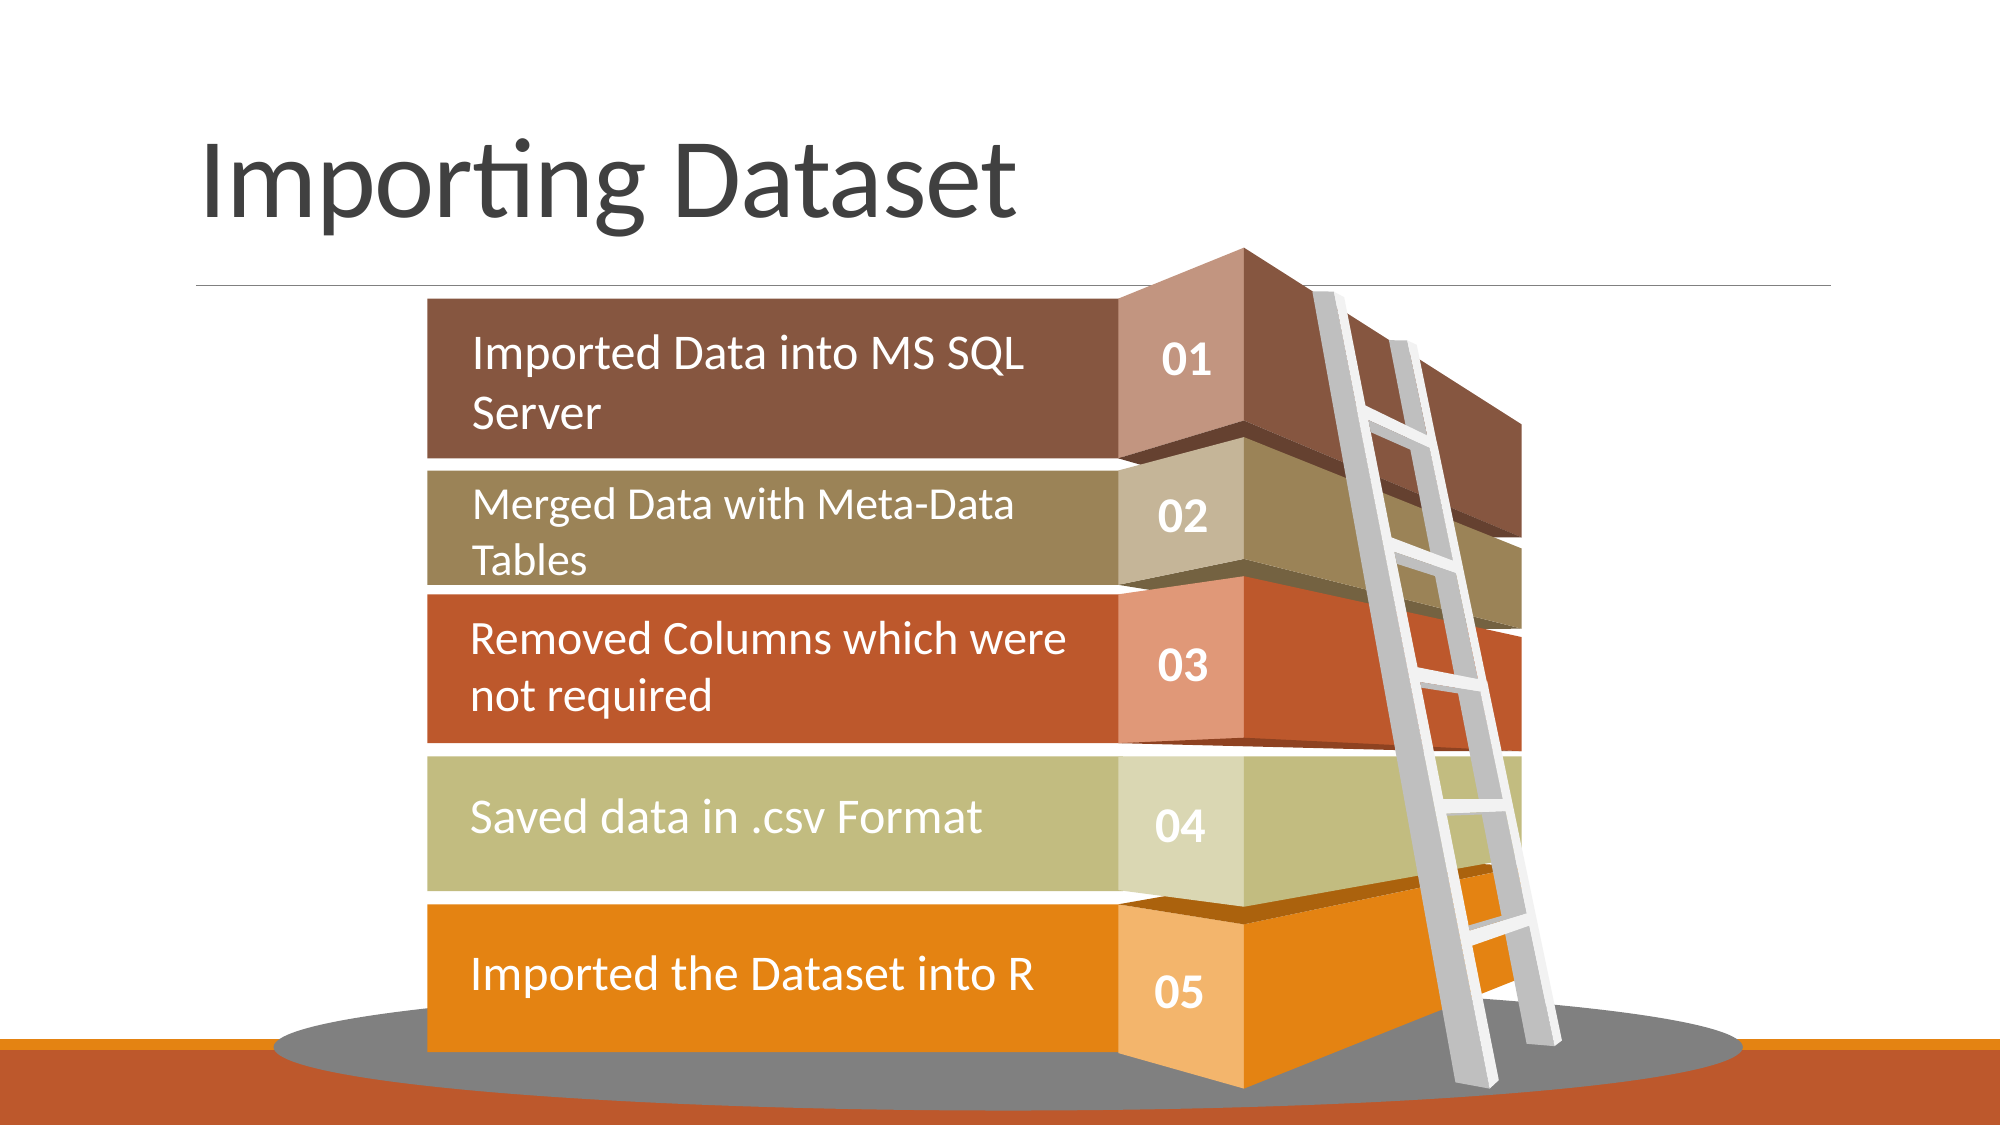

# Importing Dataset

Imported Data into MS SQL Server
01
Merged Data with Meta-Data Tables
02
Removed Columns which were not required
03
Saved data in .csv Format
04
Imported the Dataset into R
05